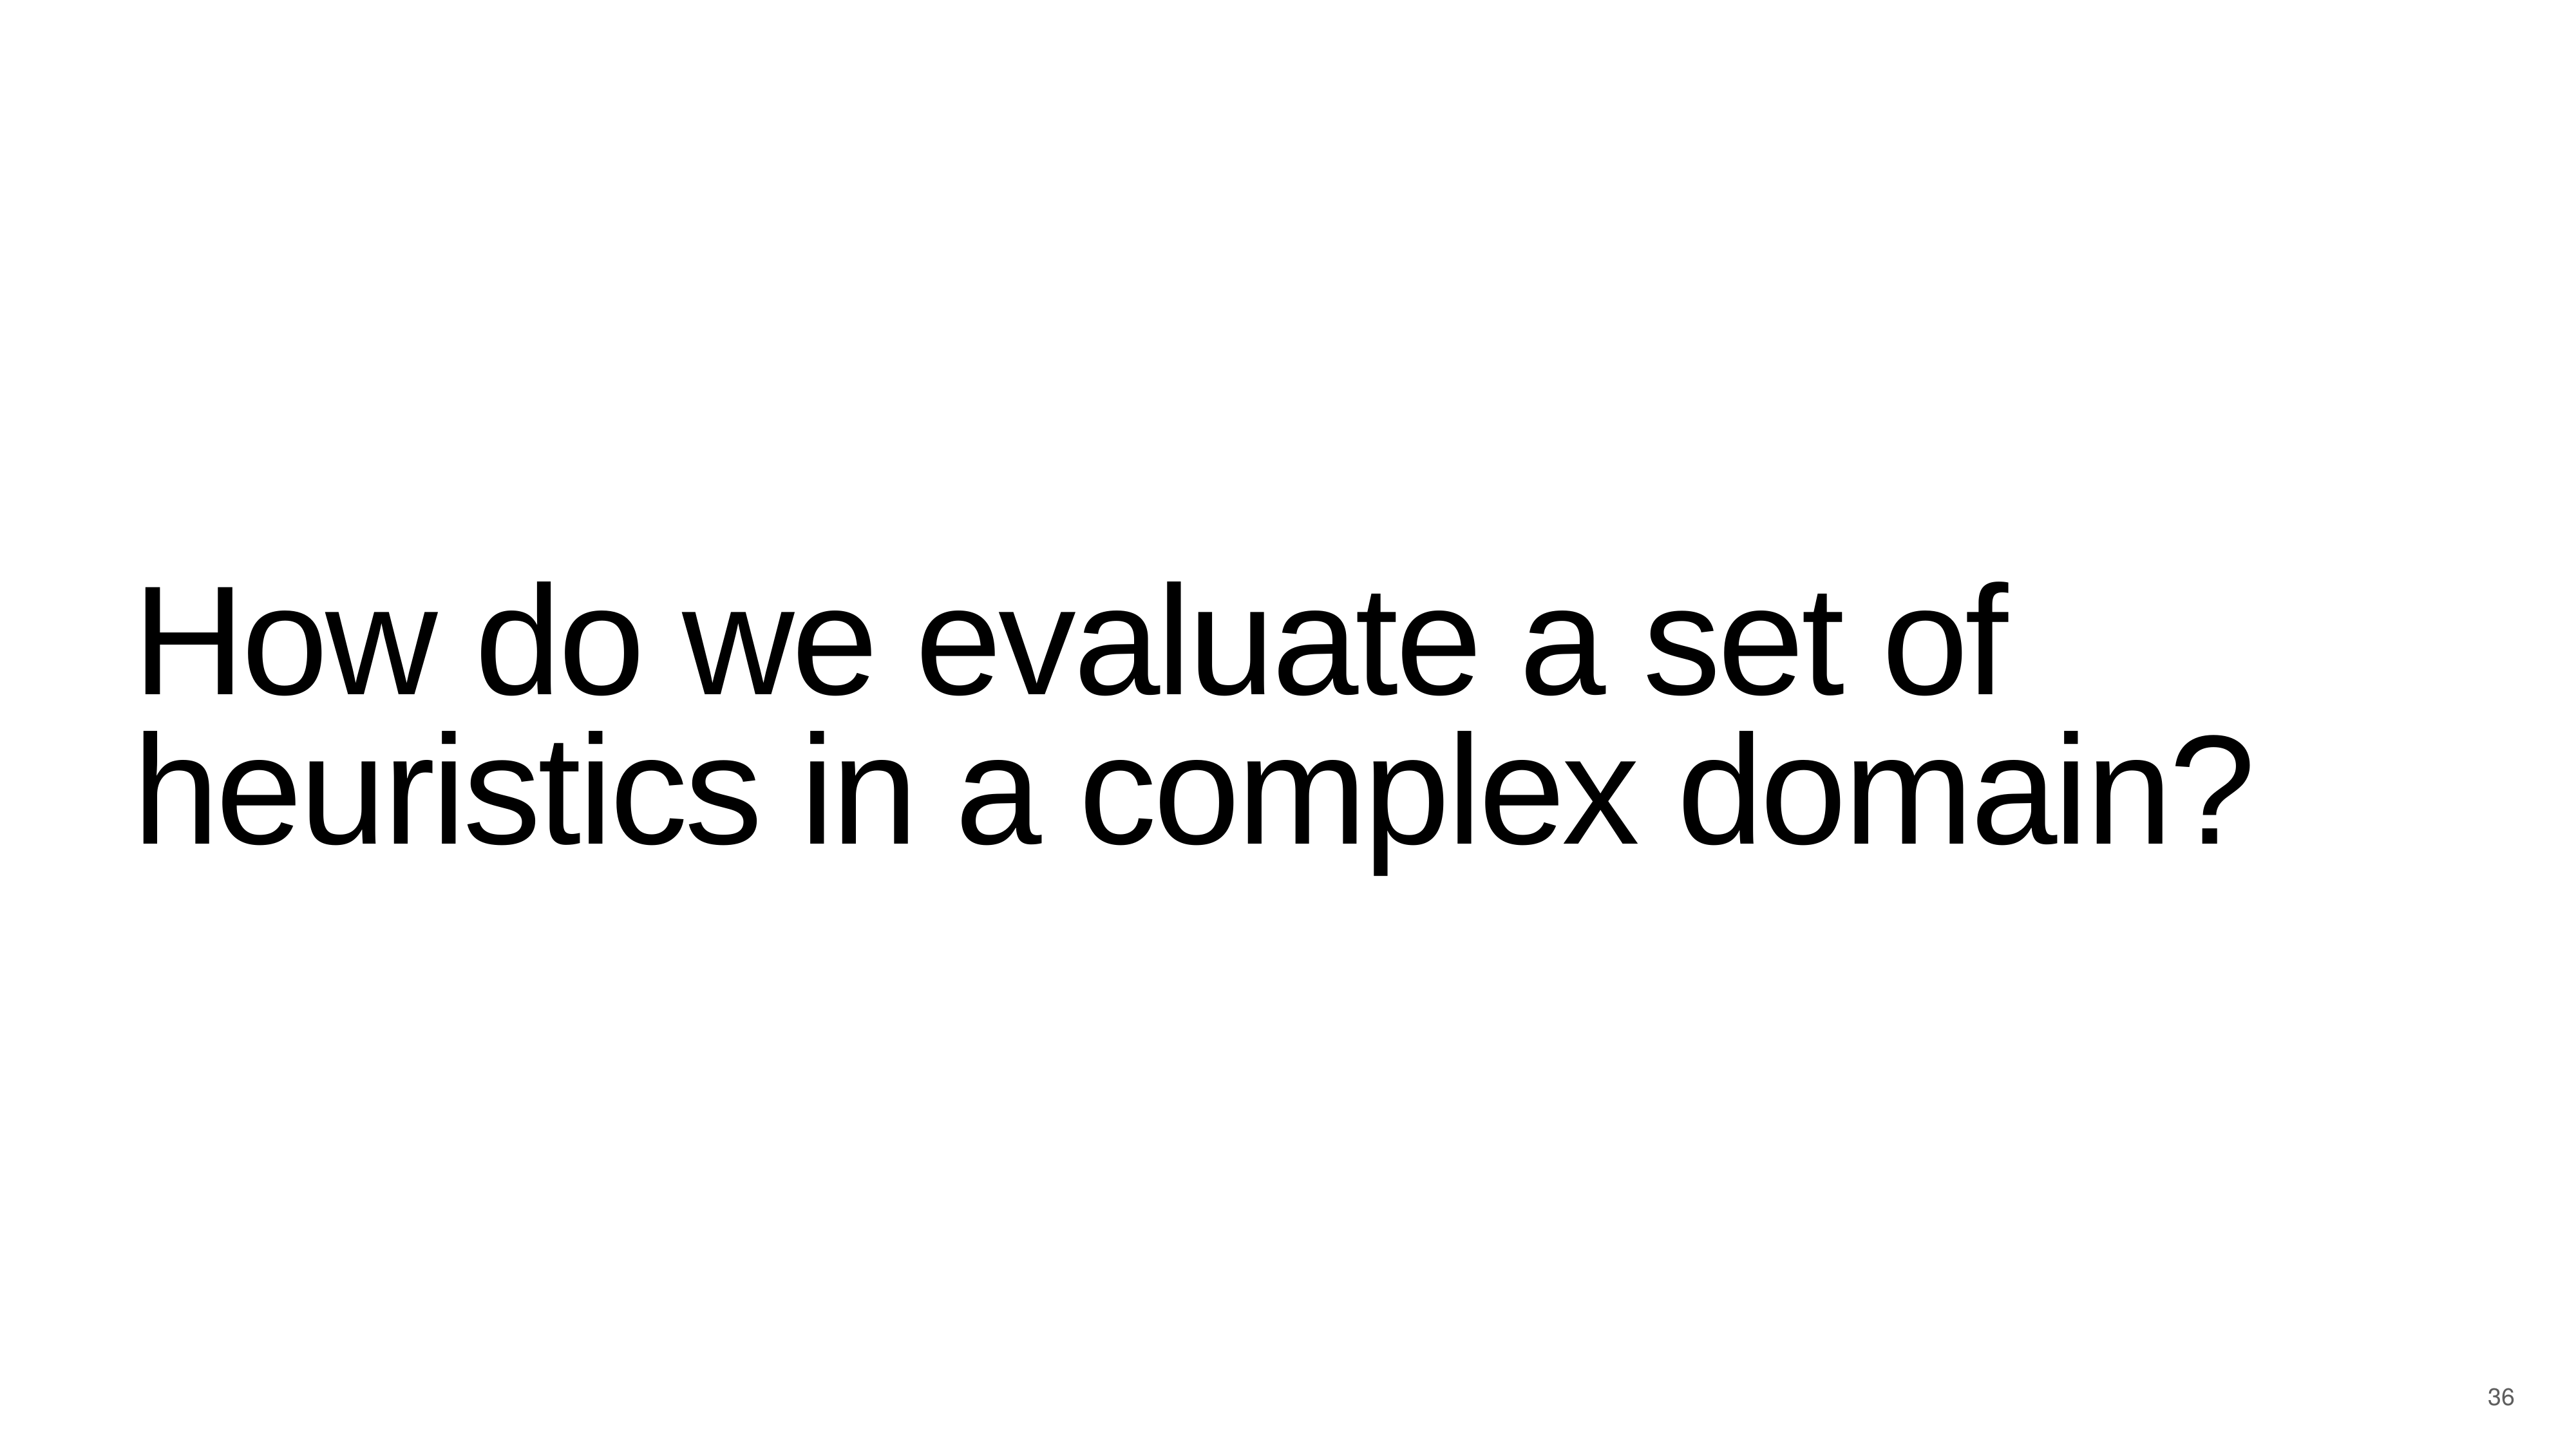

How do we evaluate a set of heuristics in a complex domain?
36